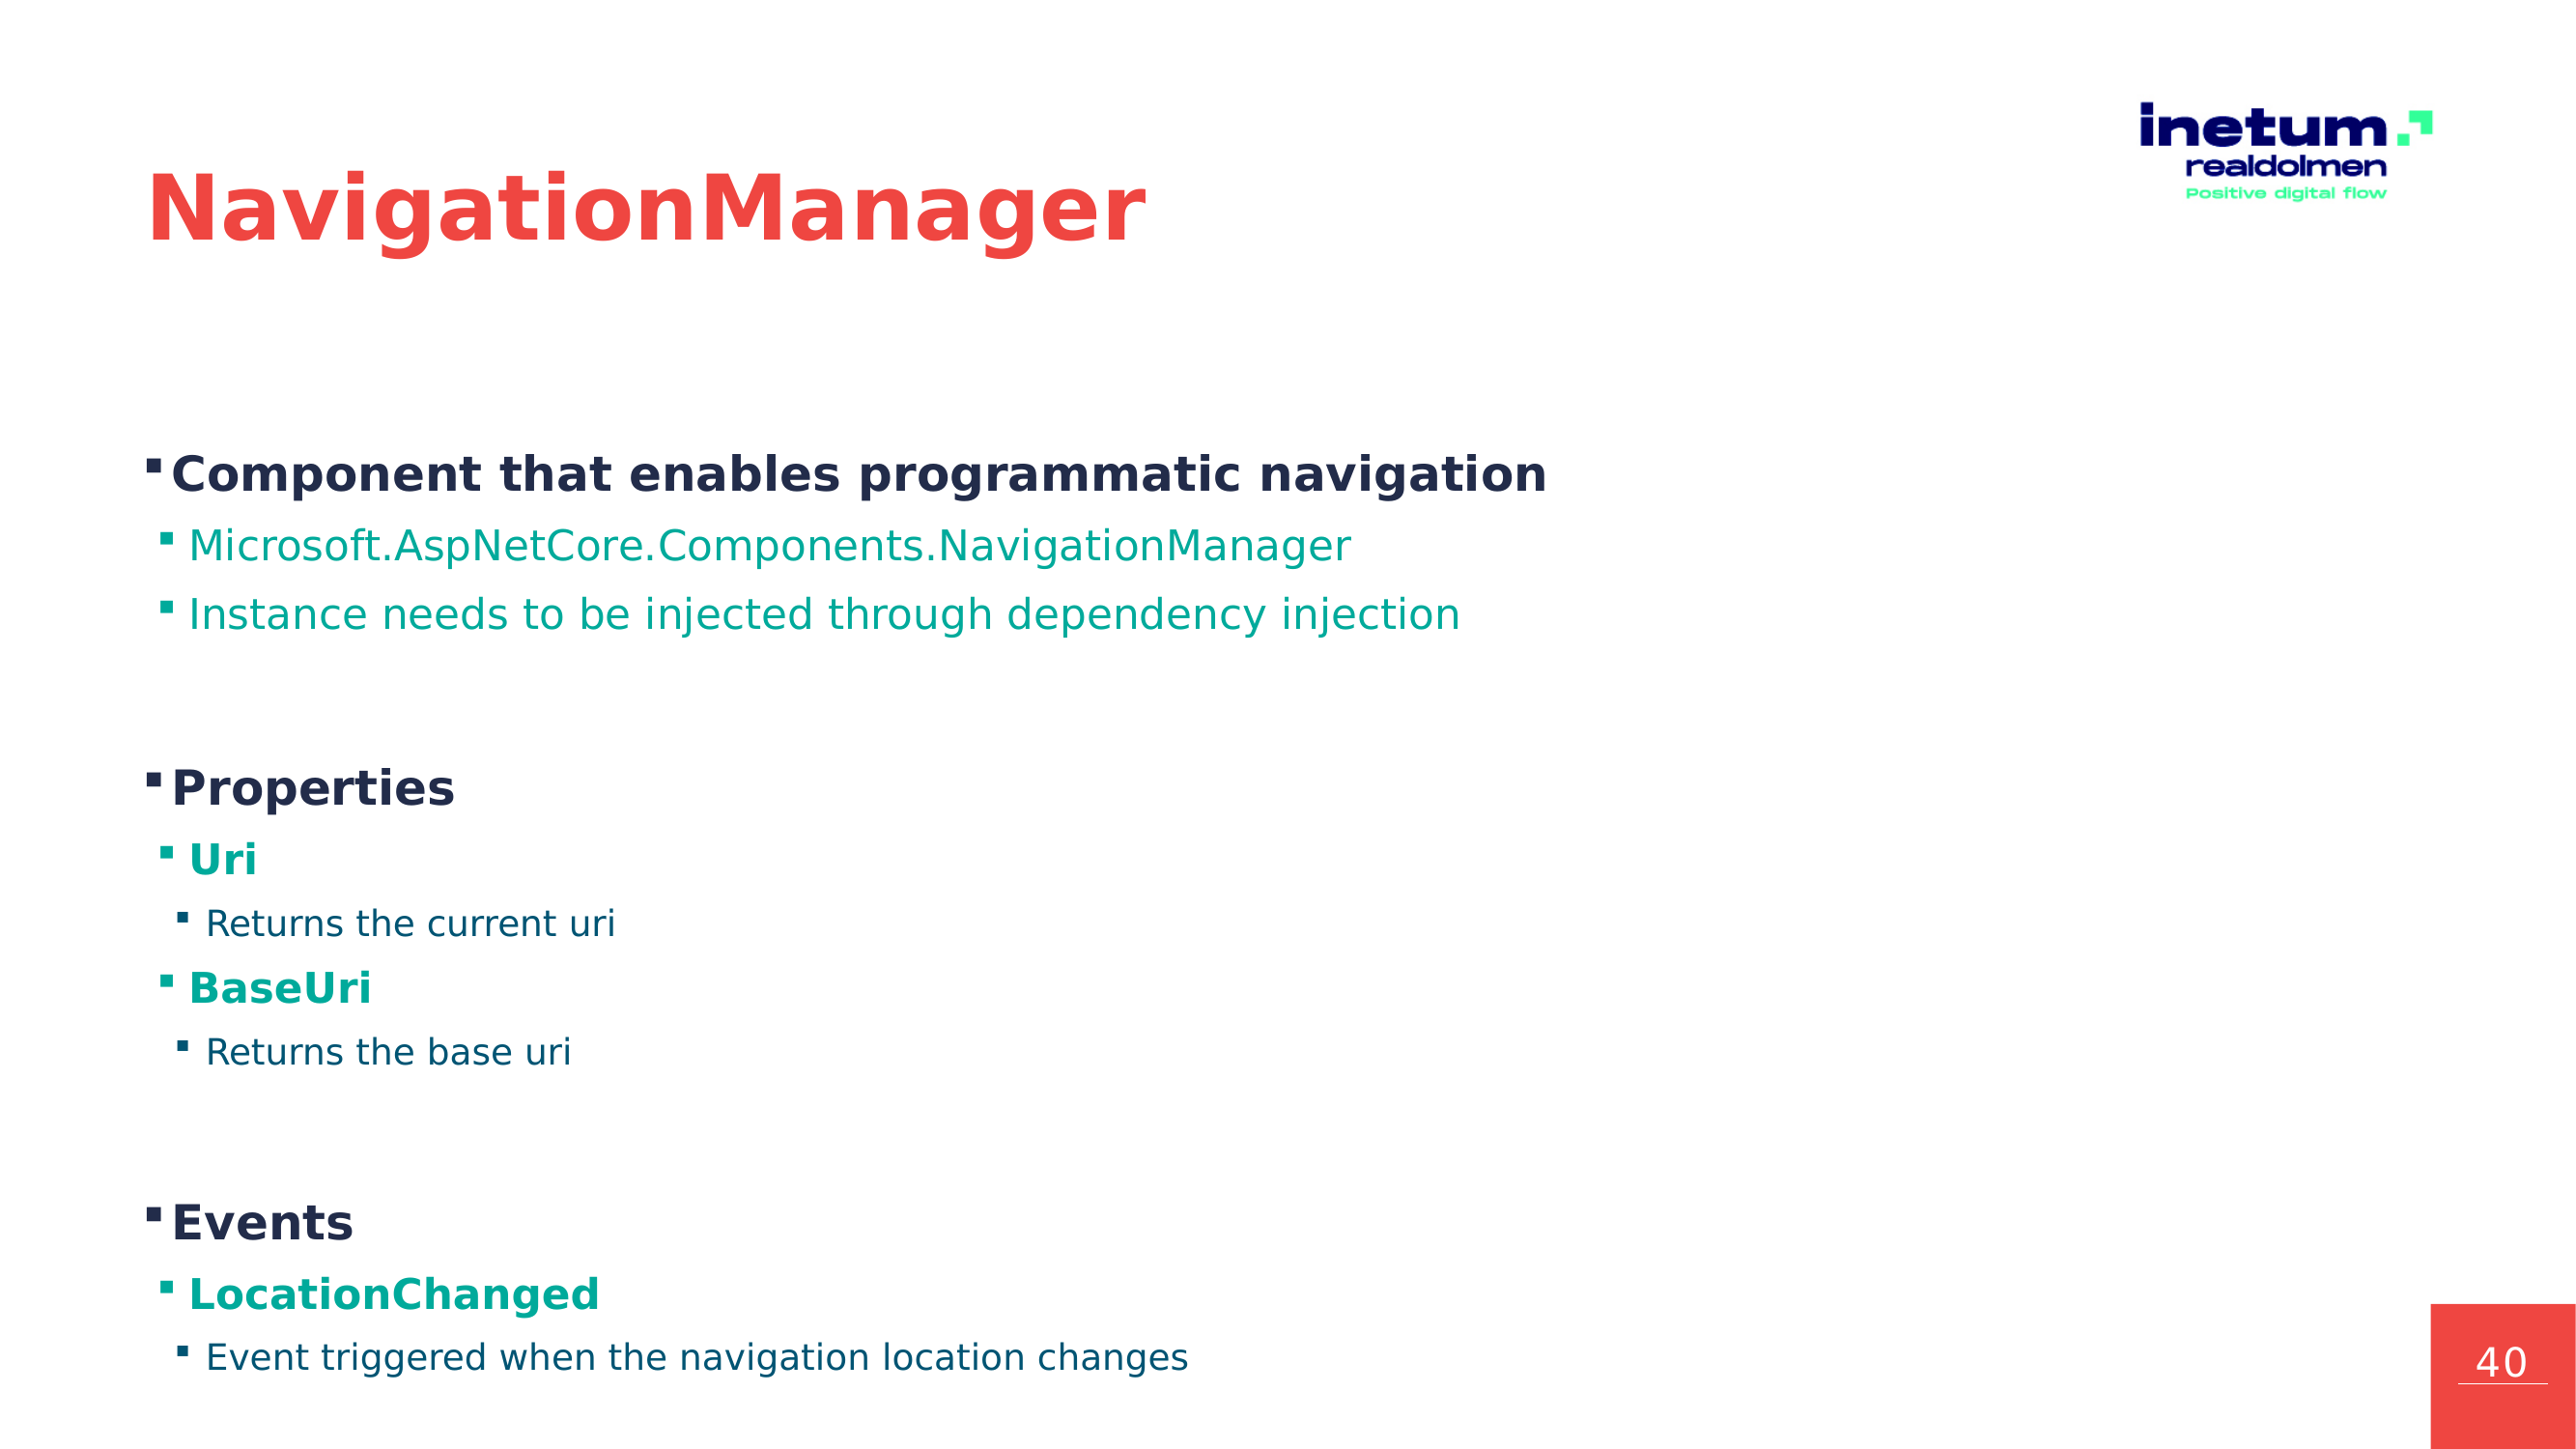

# NavigationManager
Component that enables programmatic navigation
Microsoft.AspNetCore.Components.NavigationManager
Instance needs to be injected through dependency injection

Properties
Uri
Returns the current uri
BaseUri
Returns the base uri

Events
LocationChanged
Event triggered when the navigation location changes